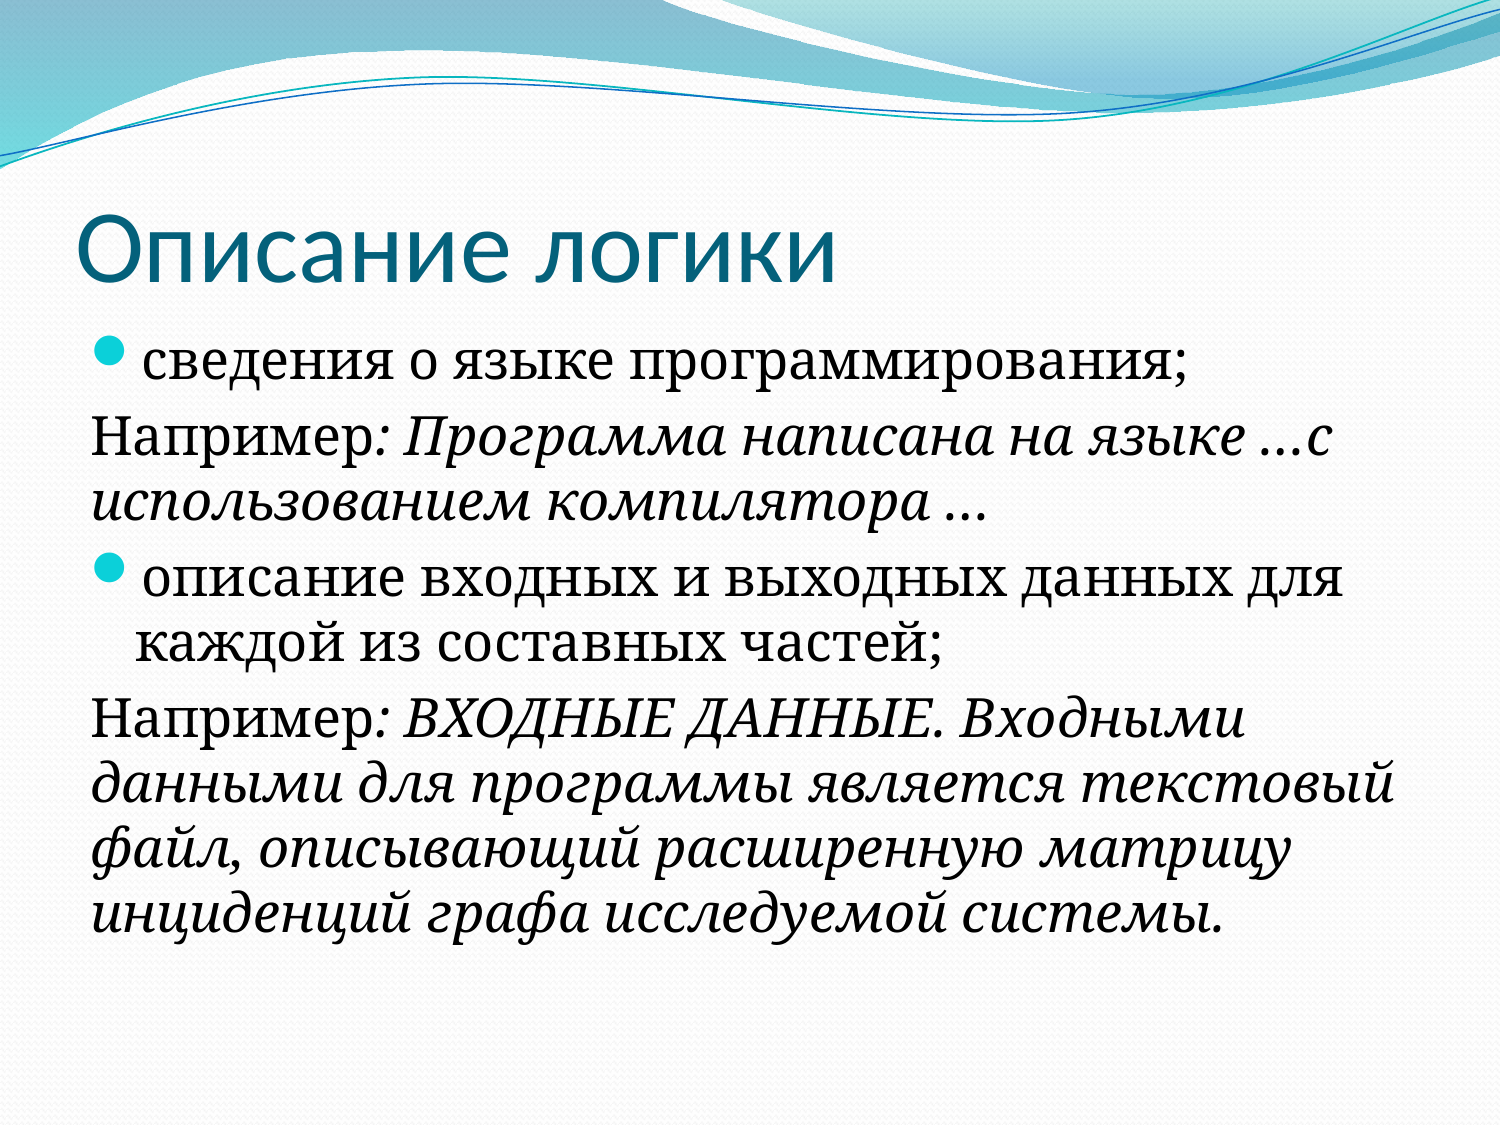

# Описание логики
сведения о языке программирования;
Например: Программа написана на языке …с использованием компилятора …
описание входных и выходных данных для каждой из составных частей;
Например: ВХОДНЫЕ ДАННЫЕ. Входными данными для программы является текстовый файл, описывающий расширенную матрицу инциденций графа исследуемой системы.